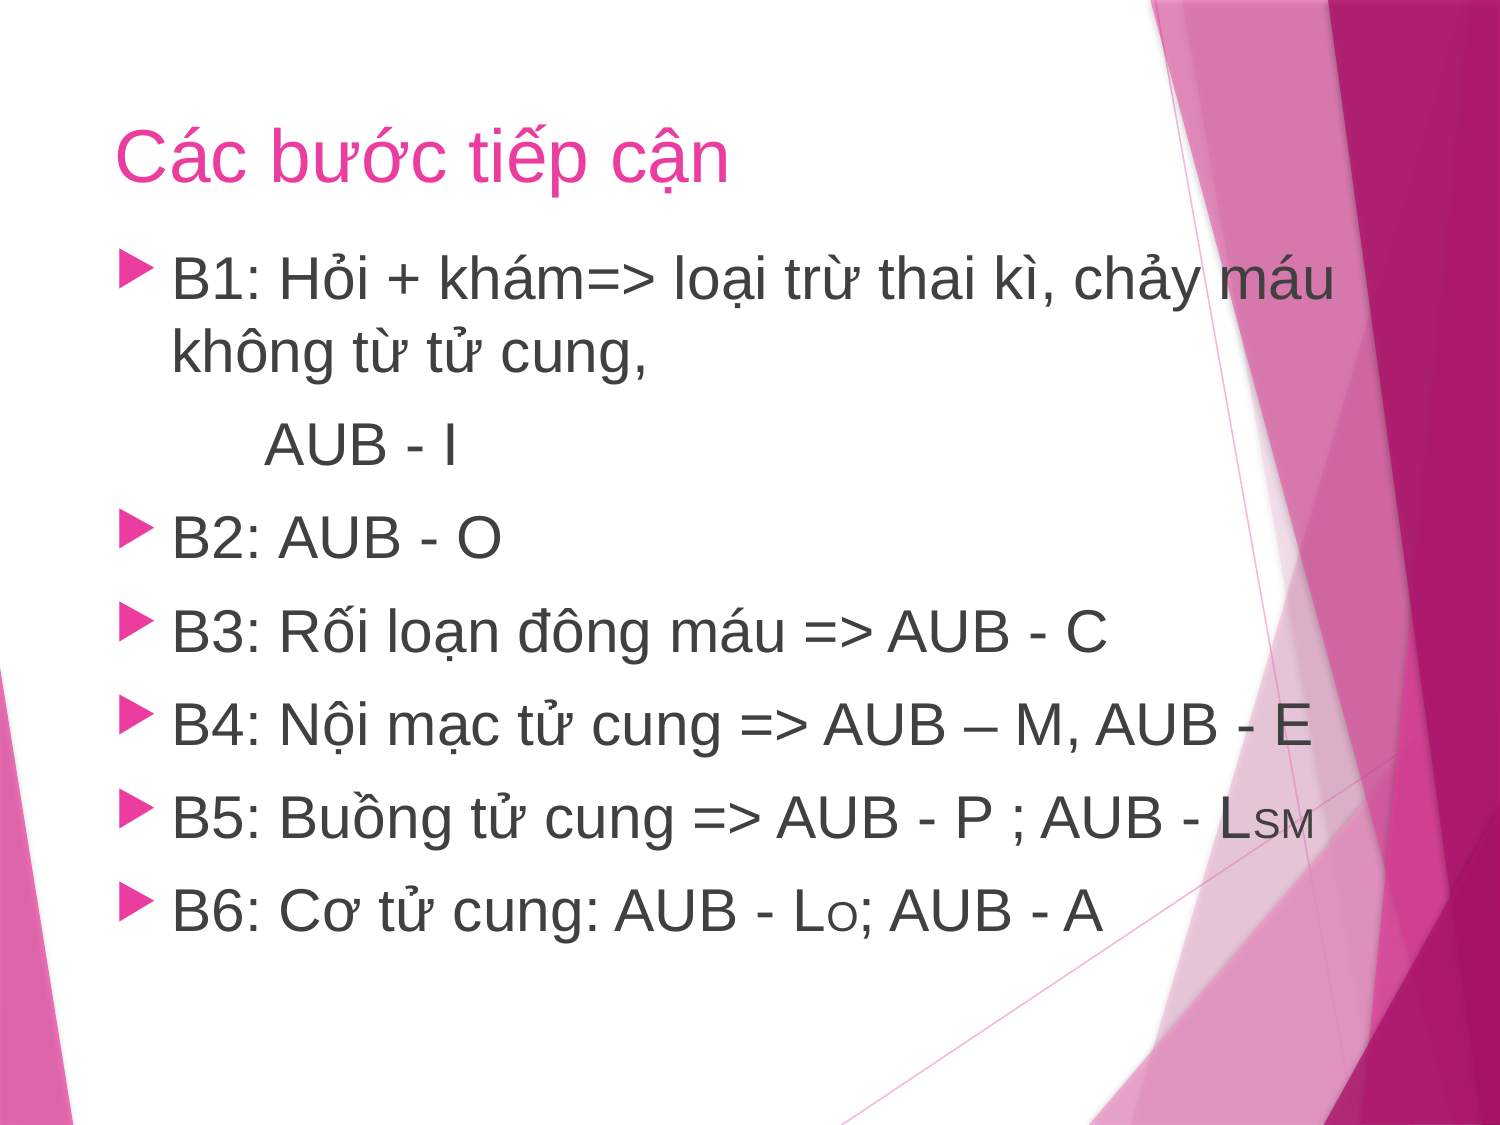

# Các bước tiếp cận
B1: Hỏi + khám=> loại trừ thai kì, chảy máu không từ tử cung,
	AUB - I
B2: AUB - O
B3: Rối loạn đông máu => AUB - C
B4: Nội mạc tử cung => AUB – M, AUB - E
B5: Buồng tử cung => AUB - P ; AUB - LSM
B6: Cơ tử cung: AUB - LO; AUB - A